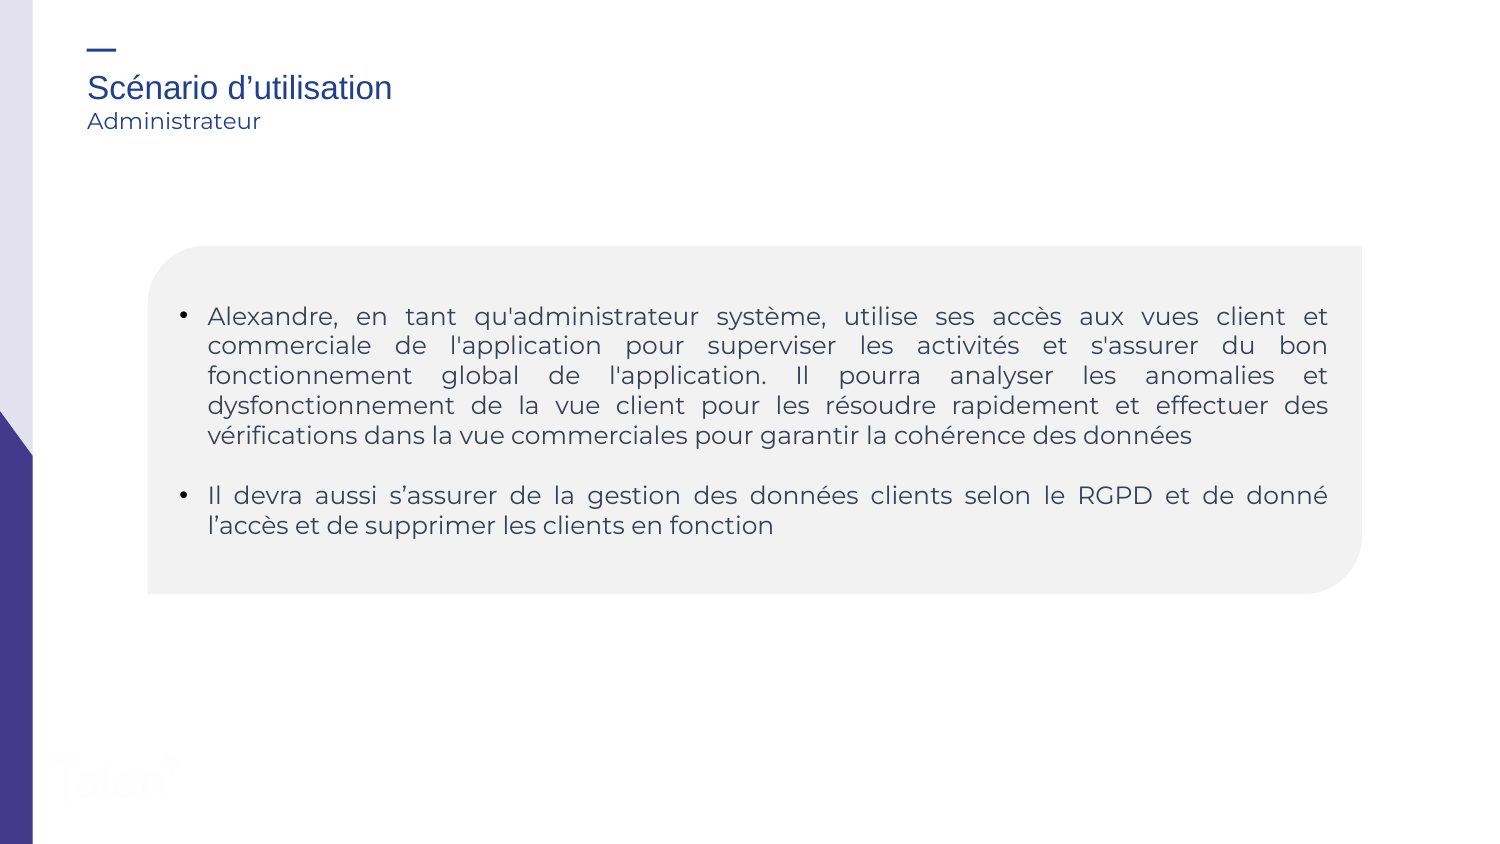

Scénario d’utilisation
Administrateur

Alexandre, en tant qu'administrateur système, utilise ses accès aux vues client et commerciale de l'application pour superviser les activités et s'assurer du bon fonctionnement global de l'application. Il pourra analyser les anomalies et dysfonctionnement de la vue client pour les résoudre rapidement et effectuer des vérifications dans la vue commerciales pour garantir la cohérence des données

Il devra aussi s’assurer de la gestion des données clients selon le RGPD et de donné l’accès et de supprimer les clients en fonction